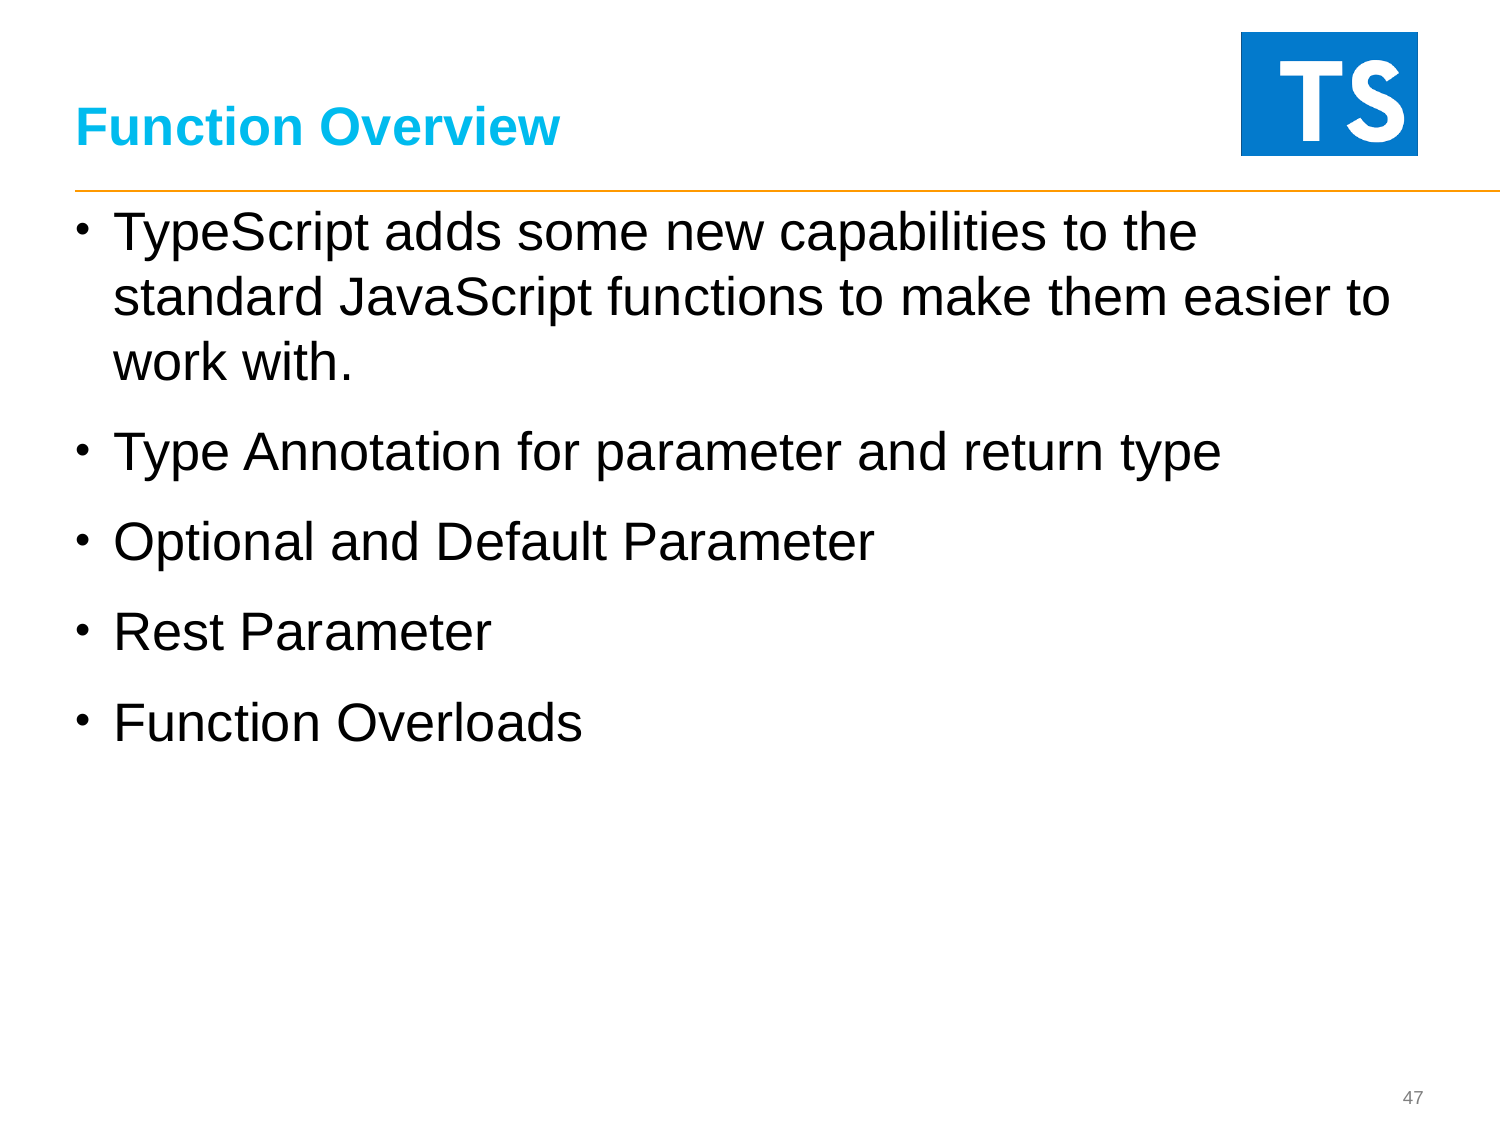

# Function Overview
TypeScript adds some new capabilities to the standard JavaScript functions to make them easier to work with.
Type Annotation for parameter and return type
Optional and Default Parameter
Rest Parameter
Function Overloads